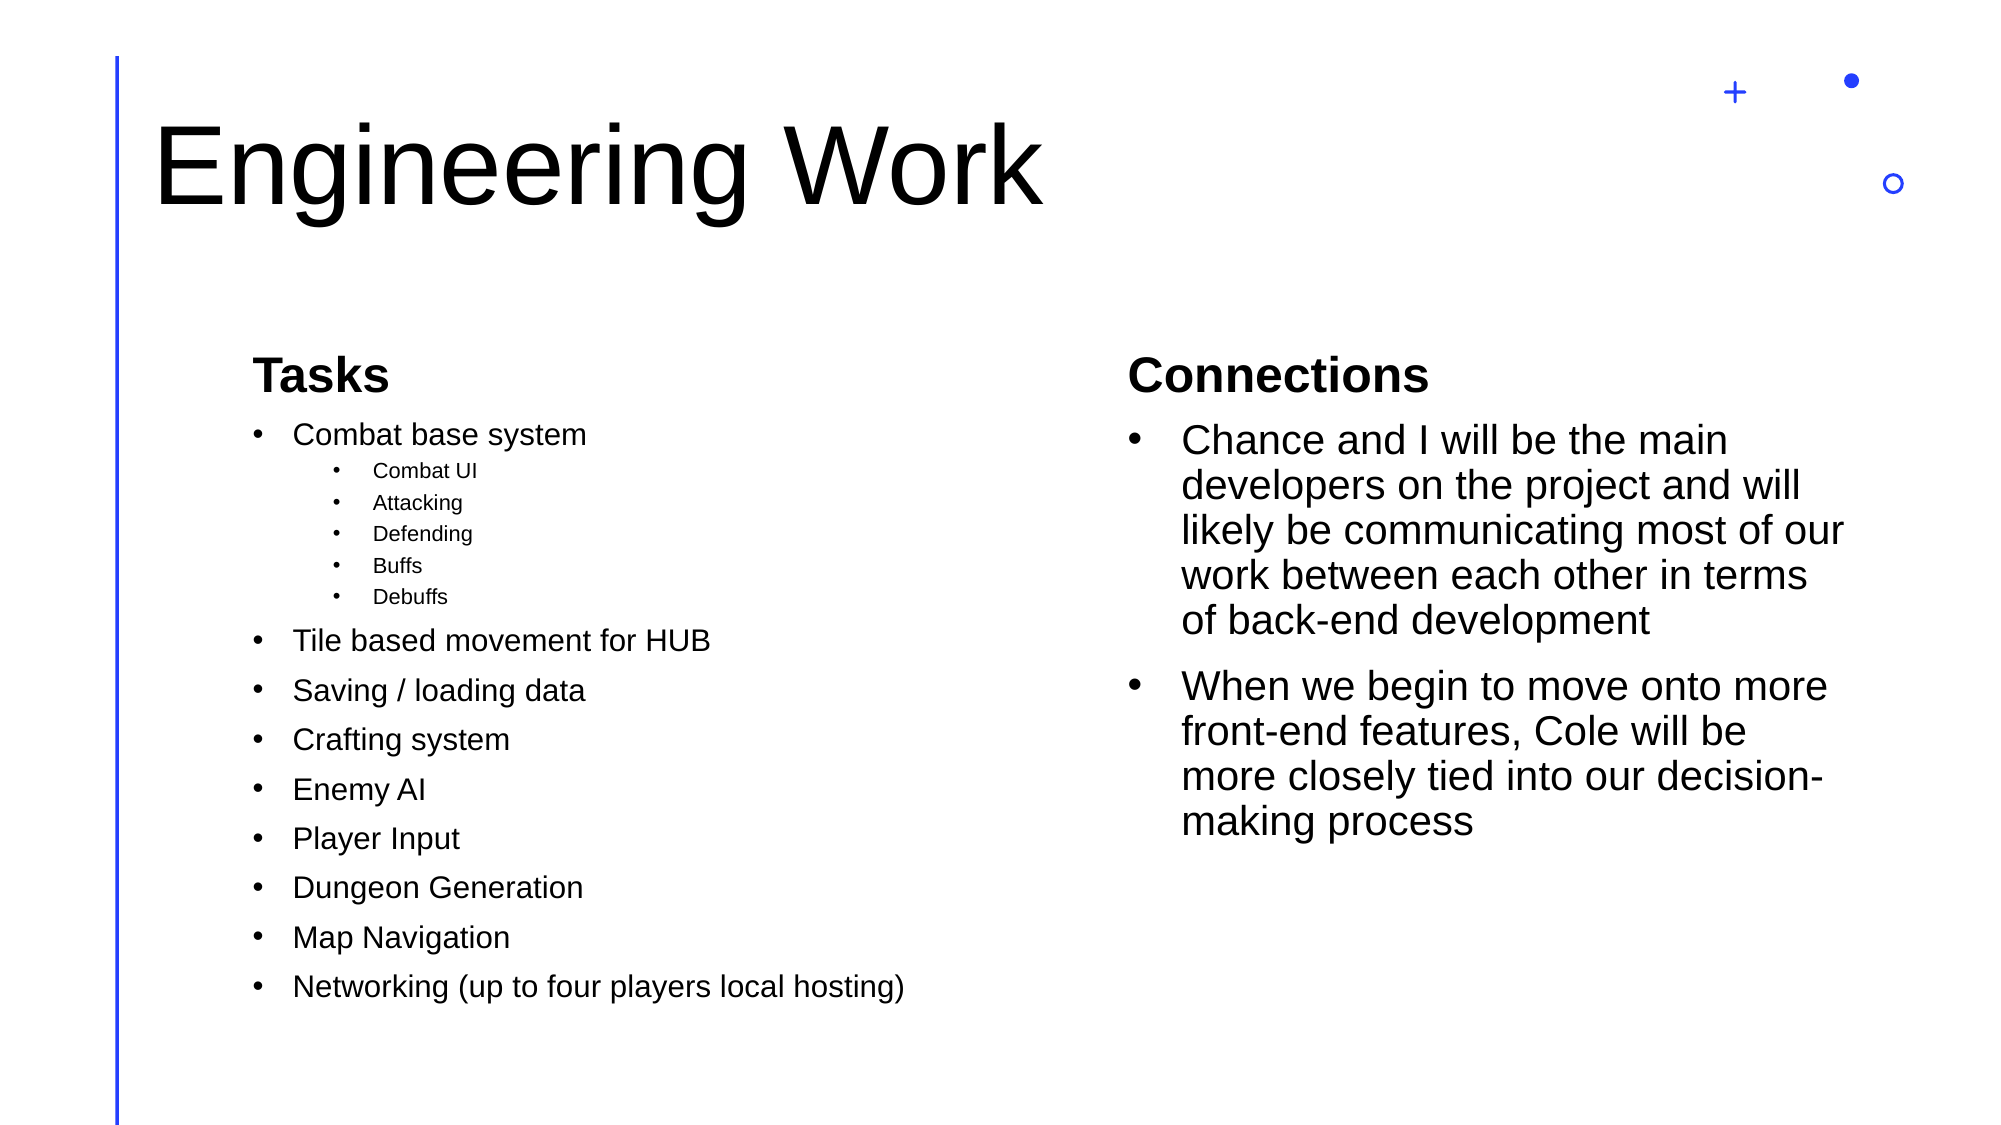

# Engineering Work
Tasks
Connections
Combat base system
Combat UI
Attacking
Defending
Buffs
Debuffs
Tile based movement for HUB
Saving / loading data
Crafting system
Enemy AI
Player Input
Dungeon Generation
Map Navigation
Networking (up to four players local hosting)
Chance and I will be the main developers on the project and will likely be communicating most of our work between each other in terms of back-end development
When we begin to move onto more front-end features, Cole will be more closely tied into our decision-making process